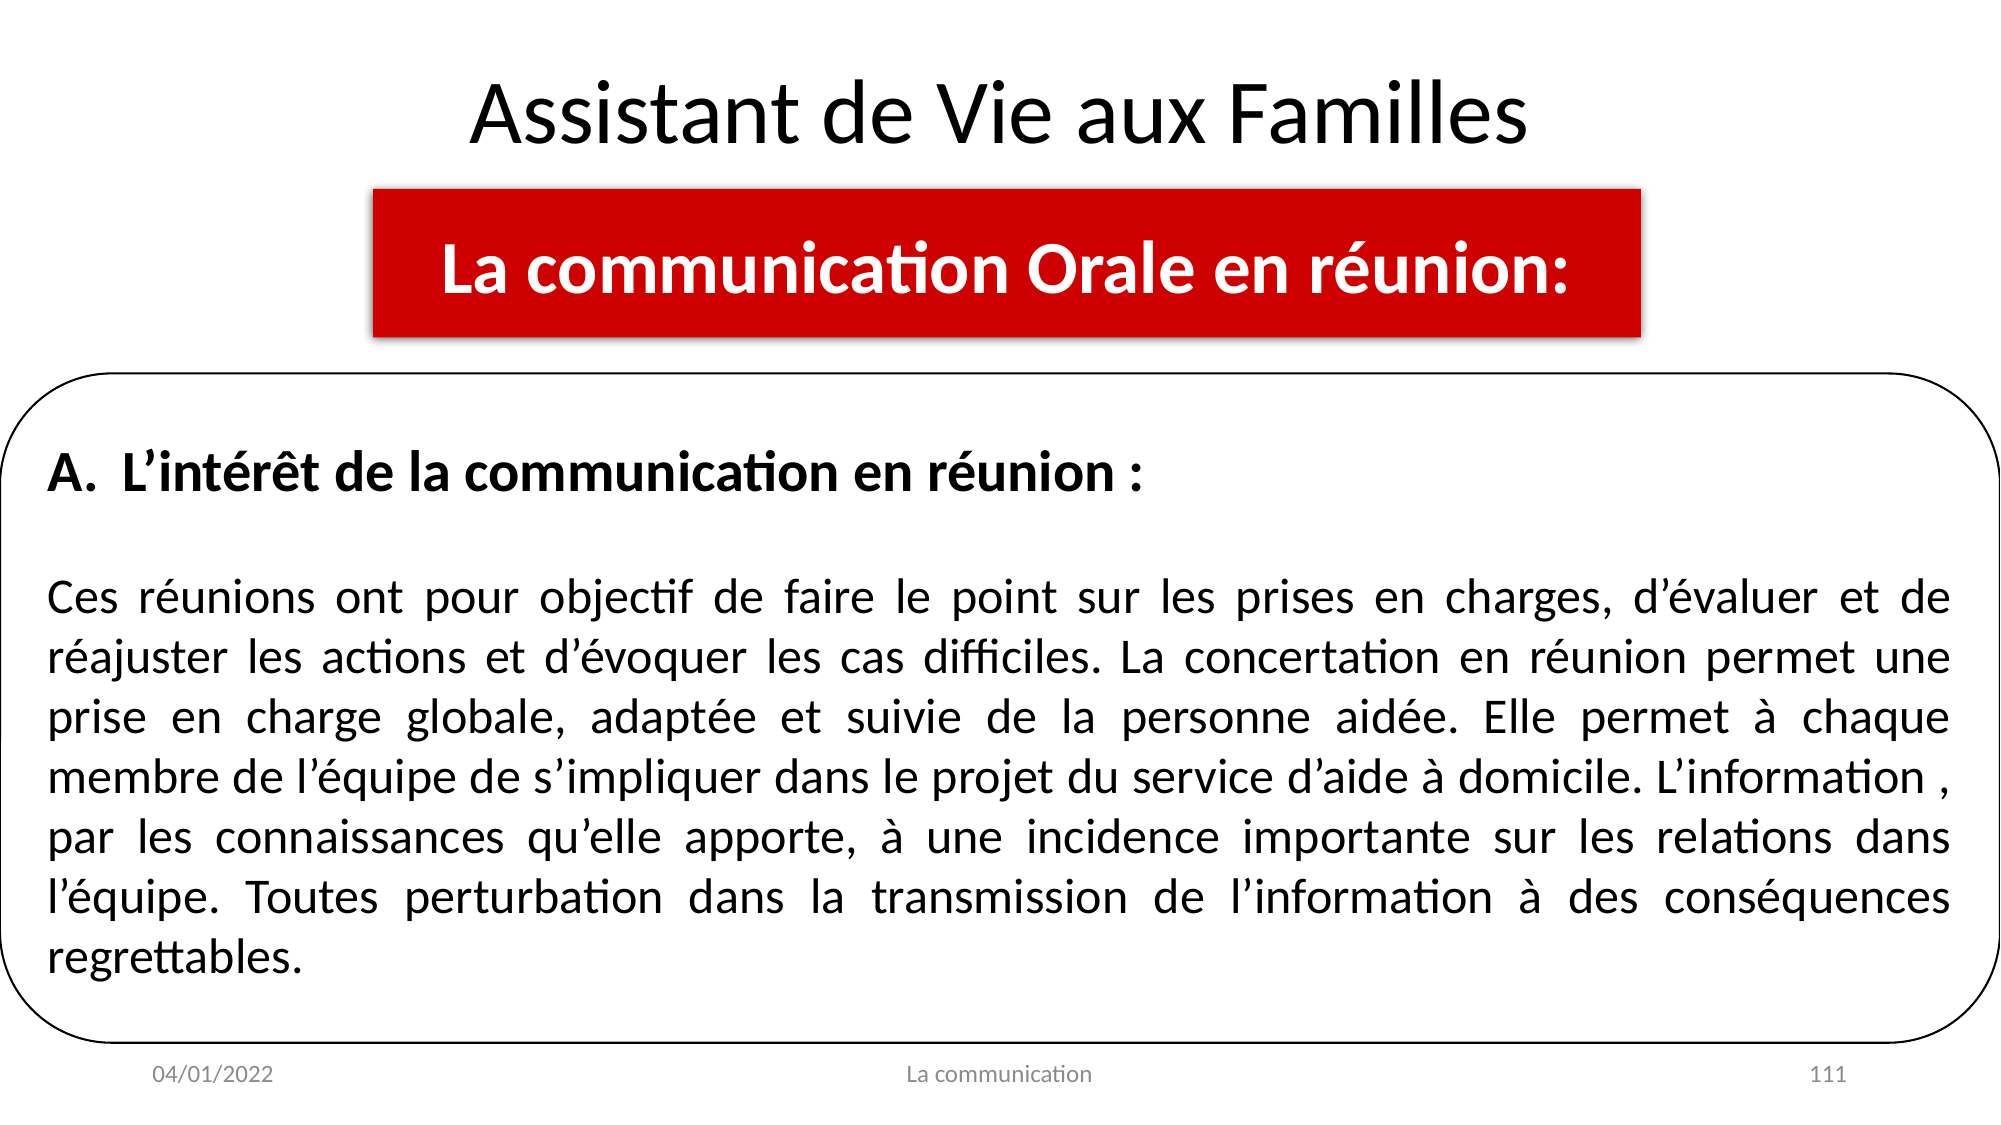

Assistant de Vie aux Familles
La communication Orale en réunion:
L’intérêt de la communication en réunion :

Ces réunions ont pour objectif de faire le point sur les prises en charges, d’évaluer et de réajuster les actions et d’évoquer les cas difficiles. La concertation en réunion permet une prise en charge globale, adaptée et suivie de la personne aidée. Elle permet à chaque membre de l’équipe de s’impliquer dans le projet du service d’aide à domicile. L’information , par les connaissances qu’elle apporte, à une incidence importante sur les relations dans l’équipe. Toutes perturbation dans la transmission de l’information à des conséquences regrettables.
04/01/2022
La communication
111